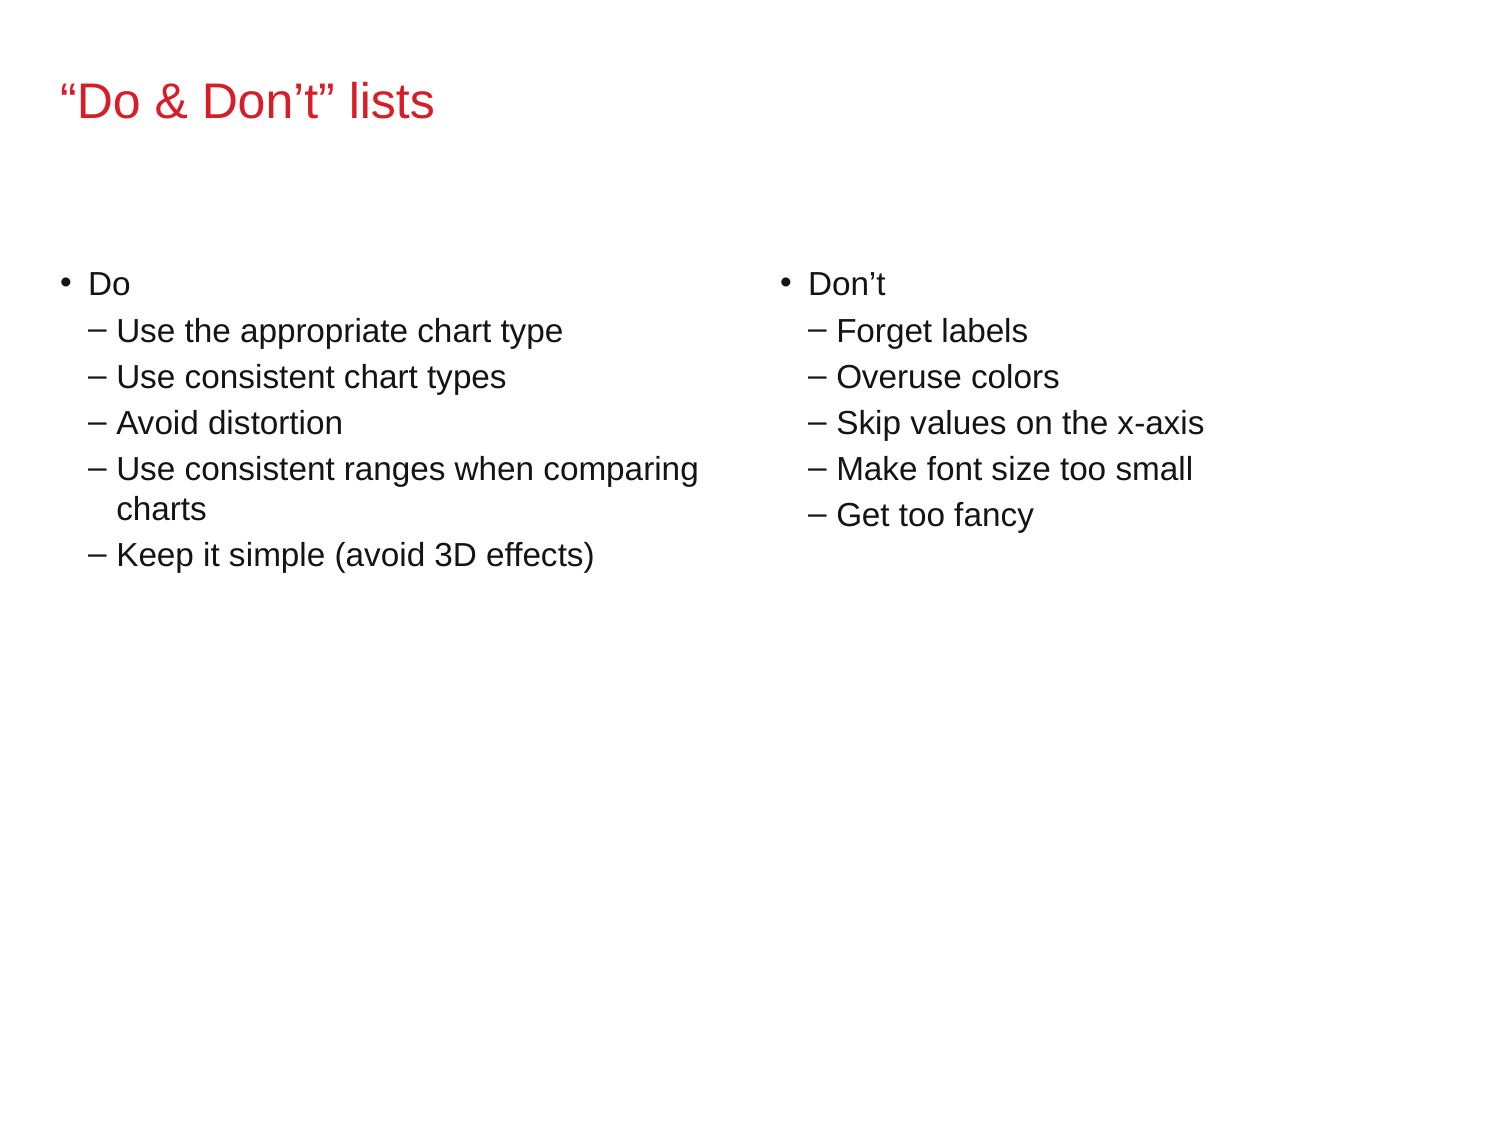

# “Do & Don’t” lists
Do
Use the appropriate chart type
Use consistent chart types
Avoid distortion
Use consistent ranges when comparing charts
Keep it simple (avoid 3D effects)

Don’t
Forget labels
Overuse colors
Skip values on the x-axis
Make font size too small
Get too fancy